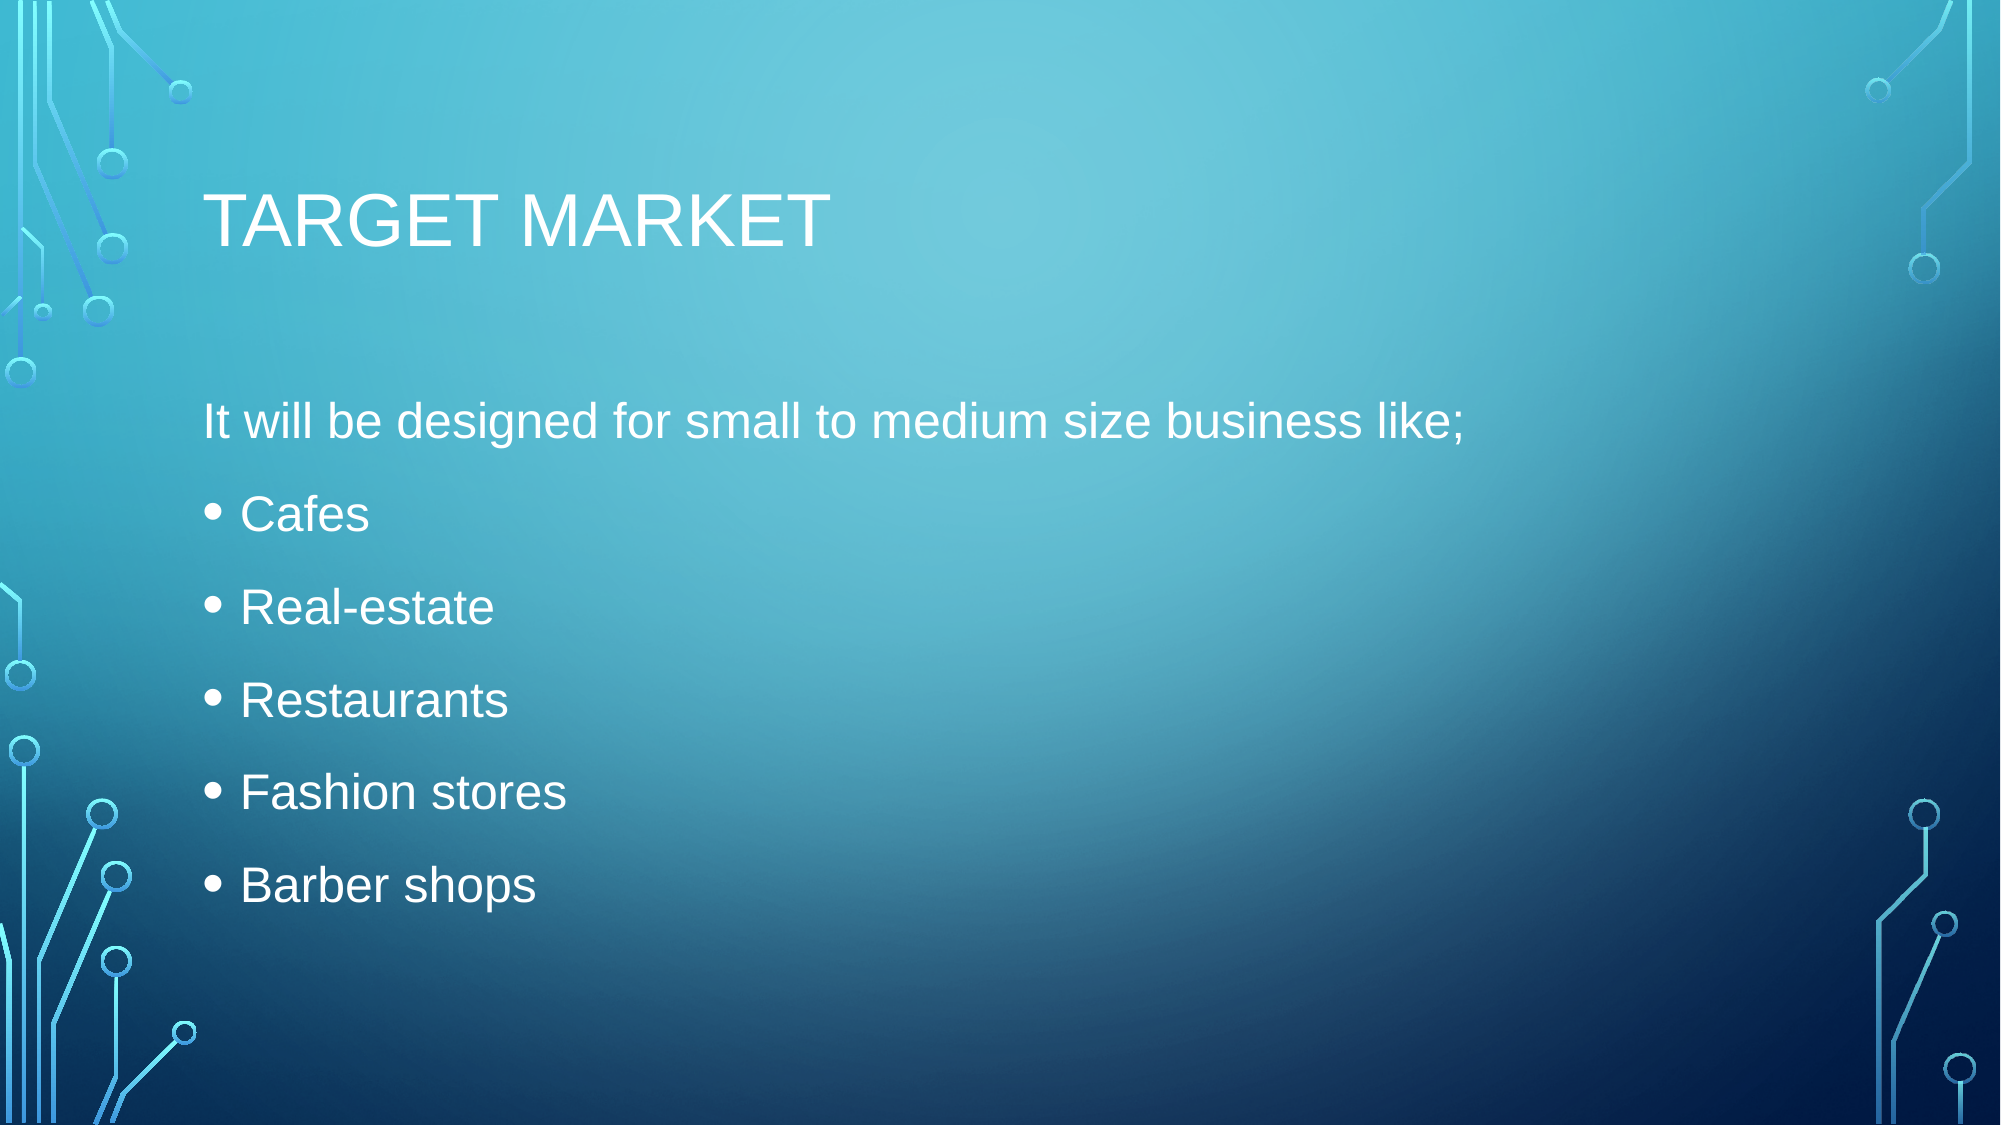

# Target market
It will be designed for small to medium size business like;
Cafes
Real-estate
Restaurants
Fashion stores
Barber shops